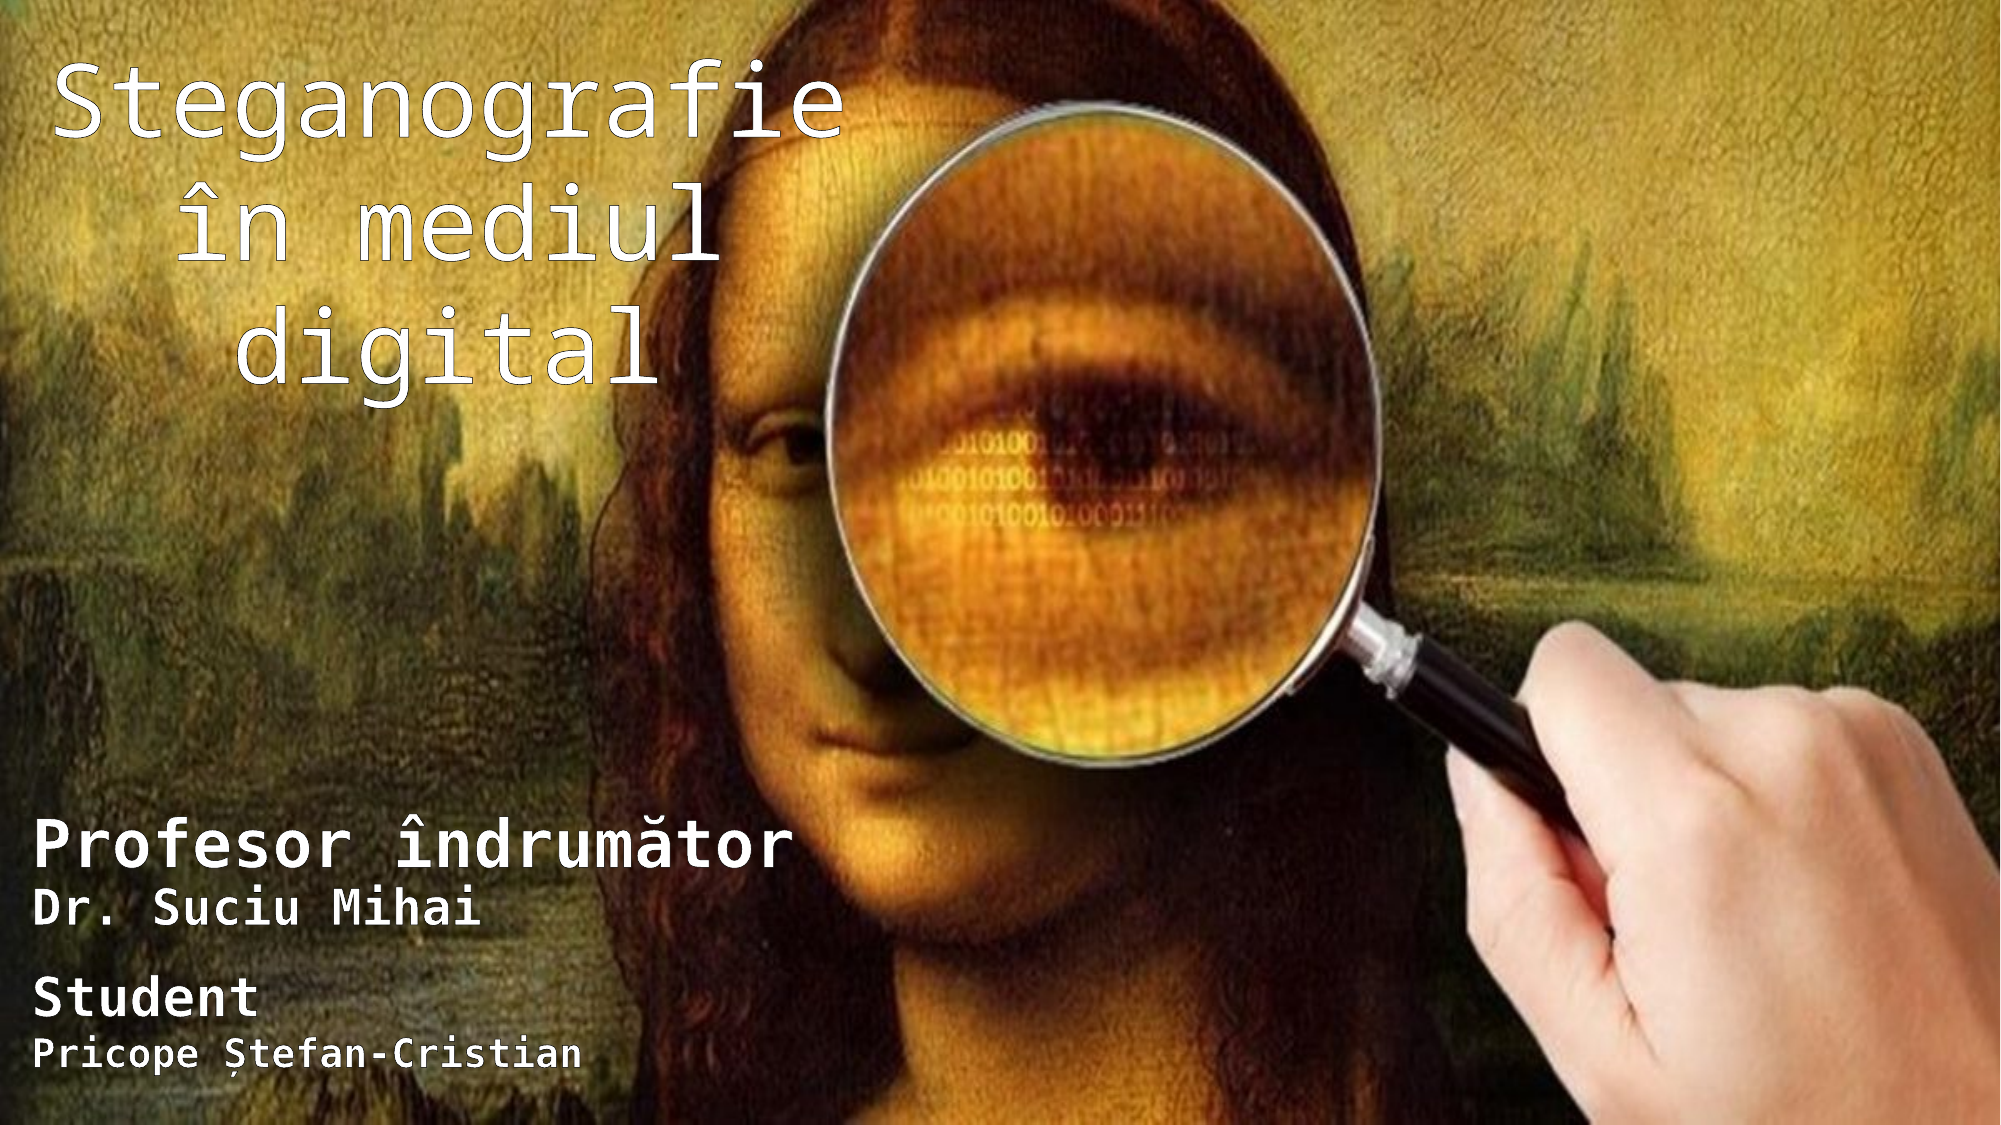

Steganografie în mediul digital
Profesor îndrumător
Dr. Suciu Mihai
Student
Pricope Ștefan-Cristian